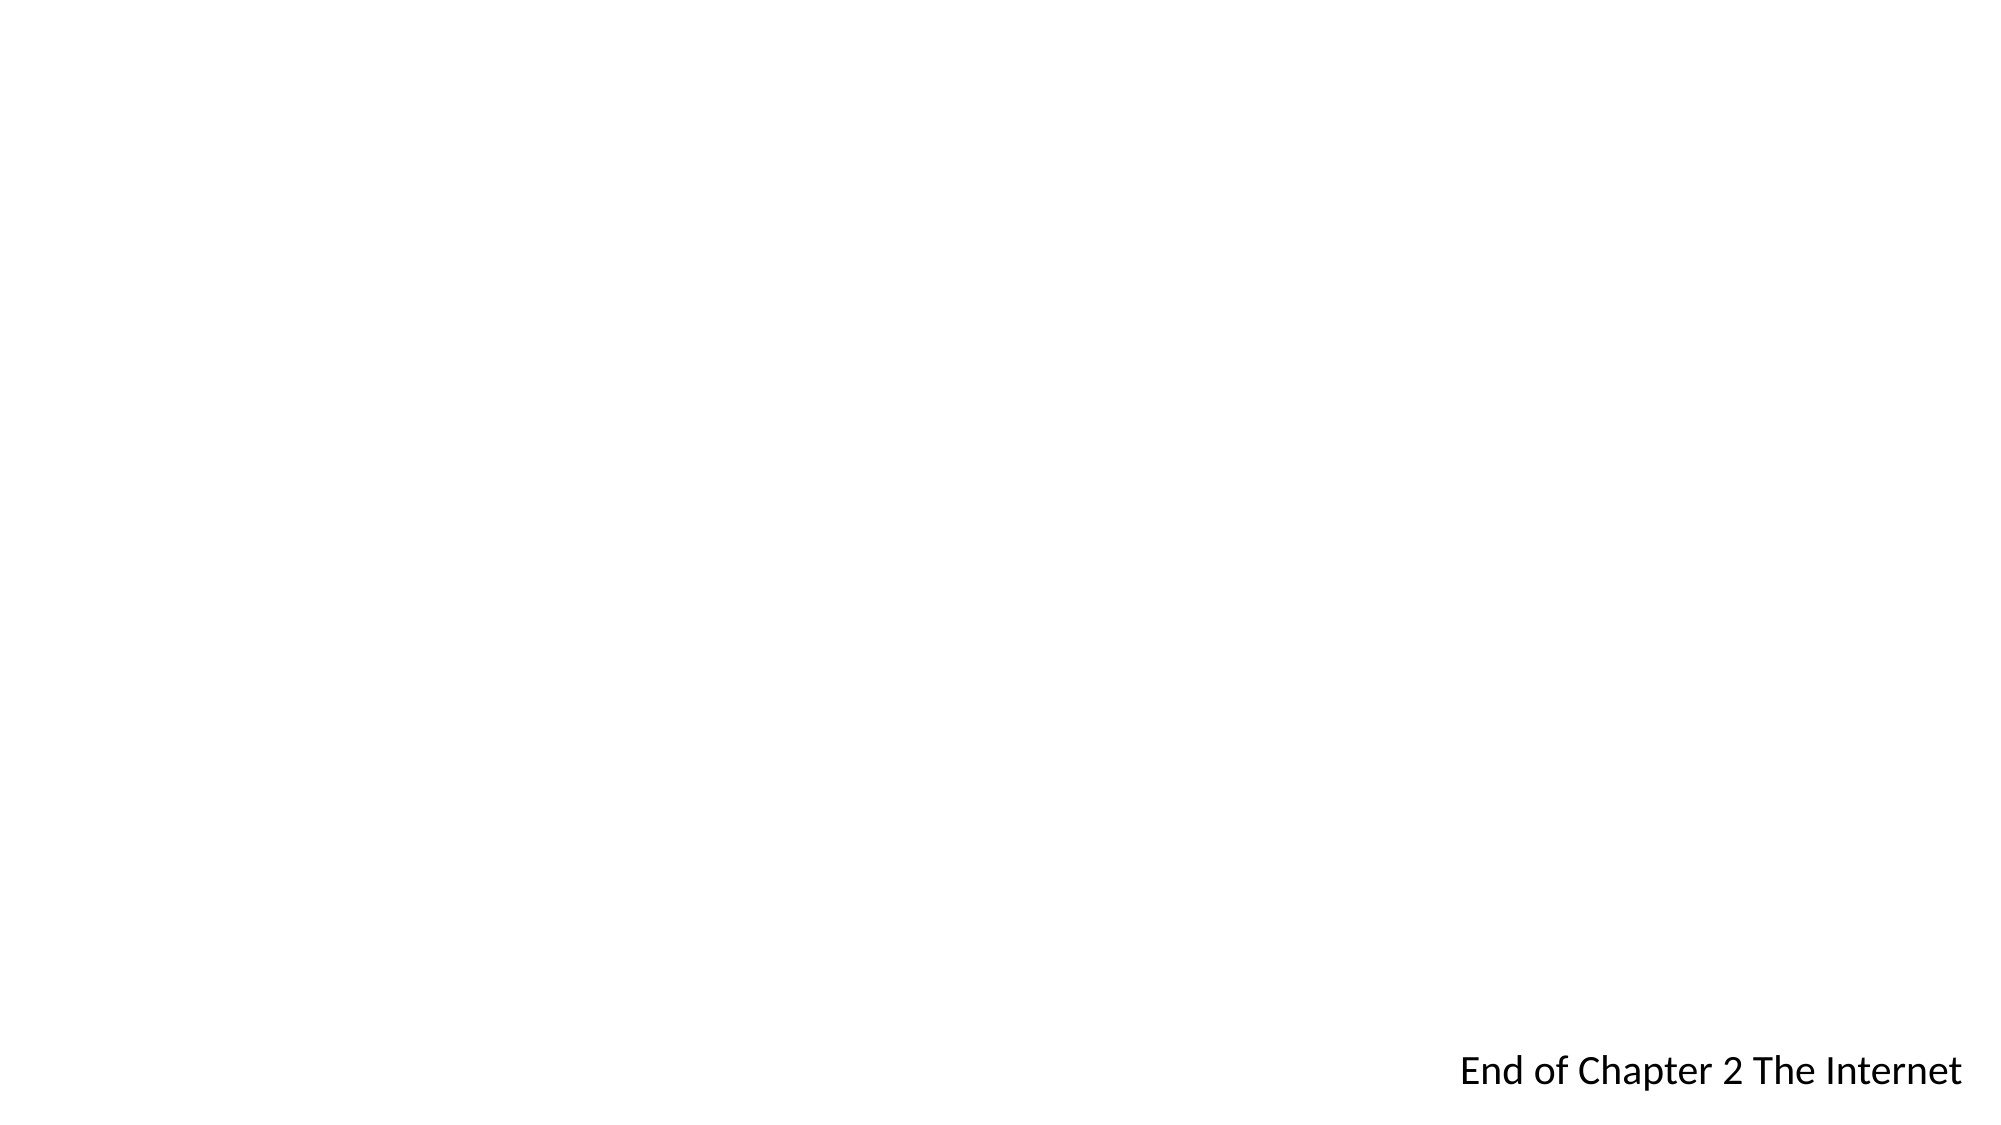

#

End of Chapter 2 The Internet